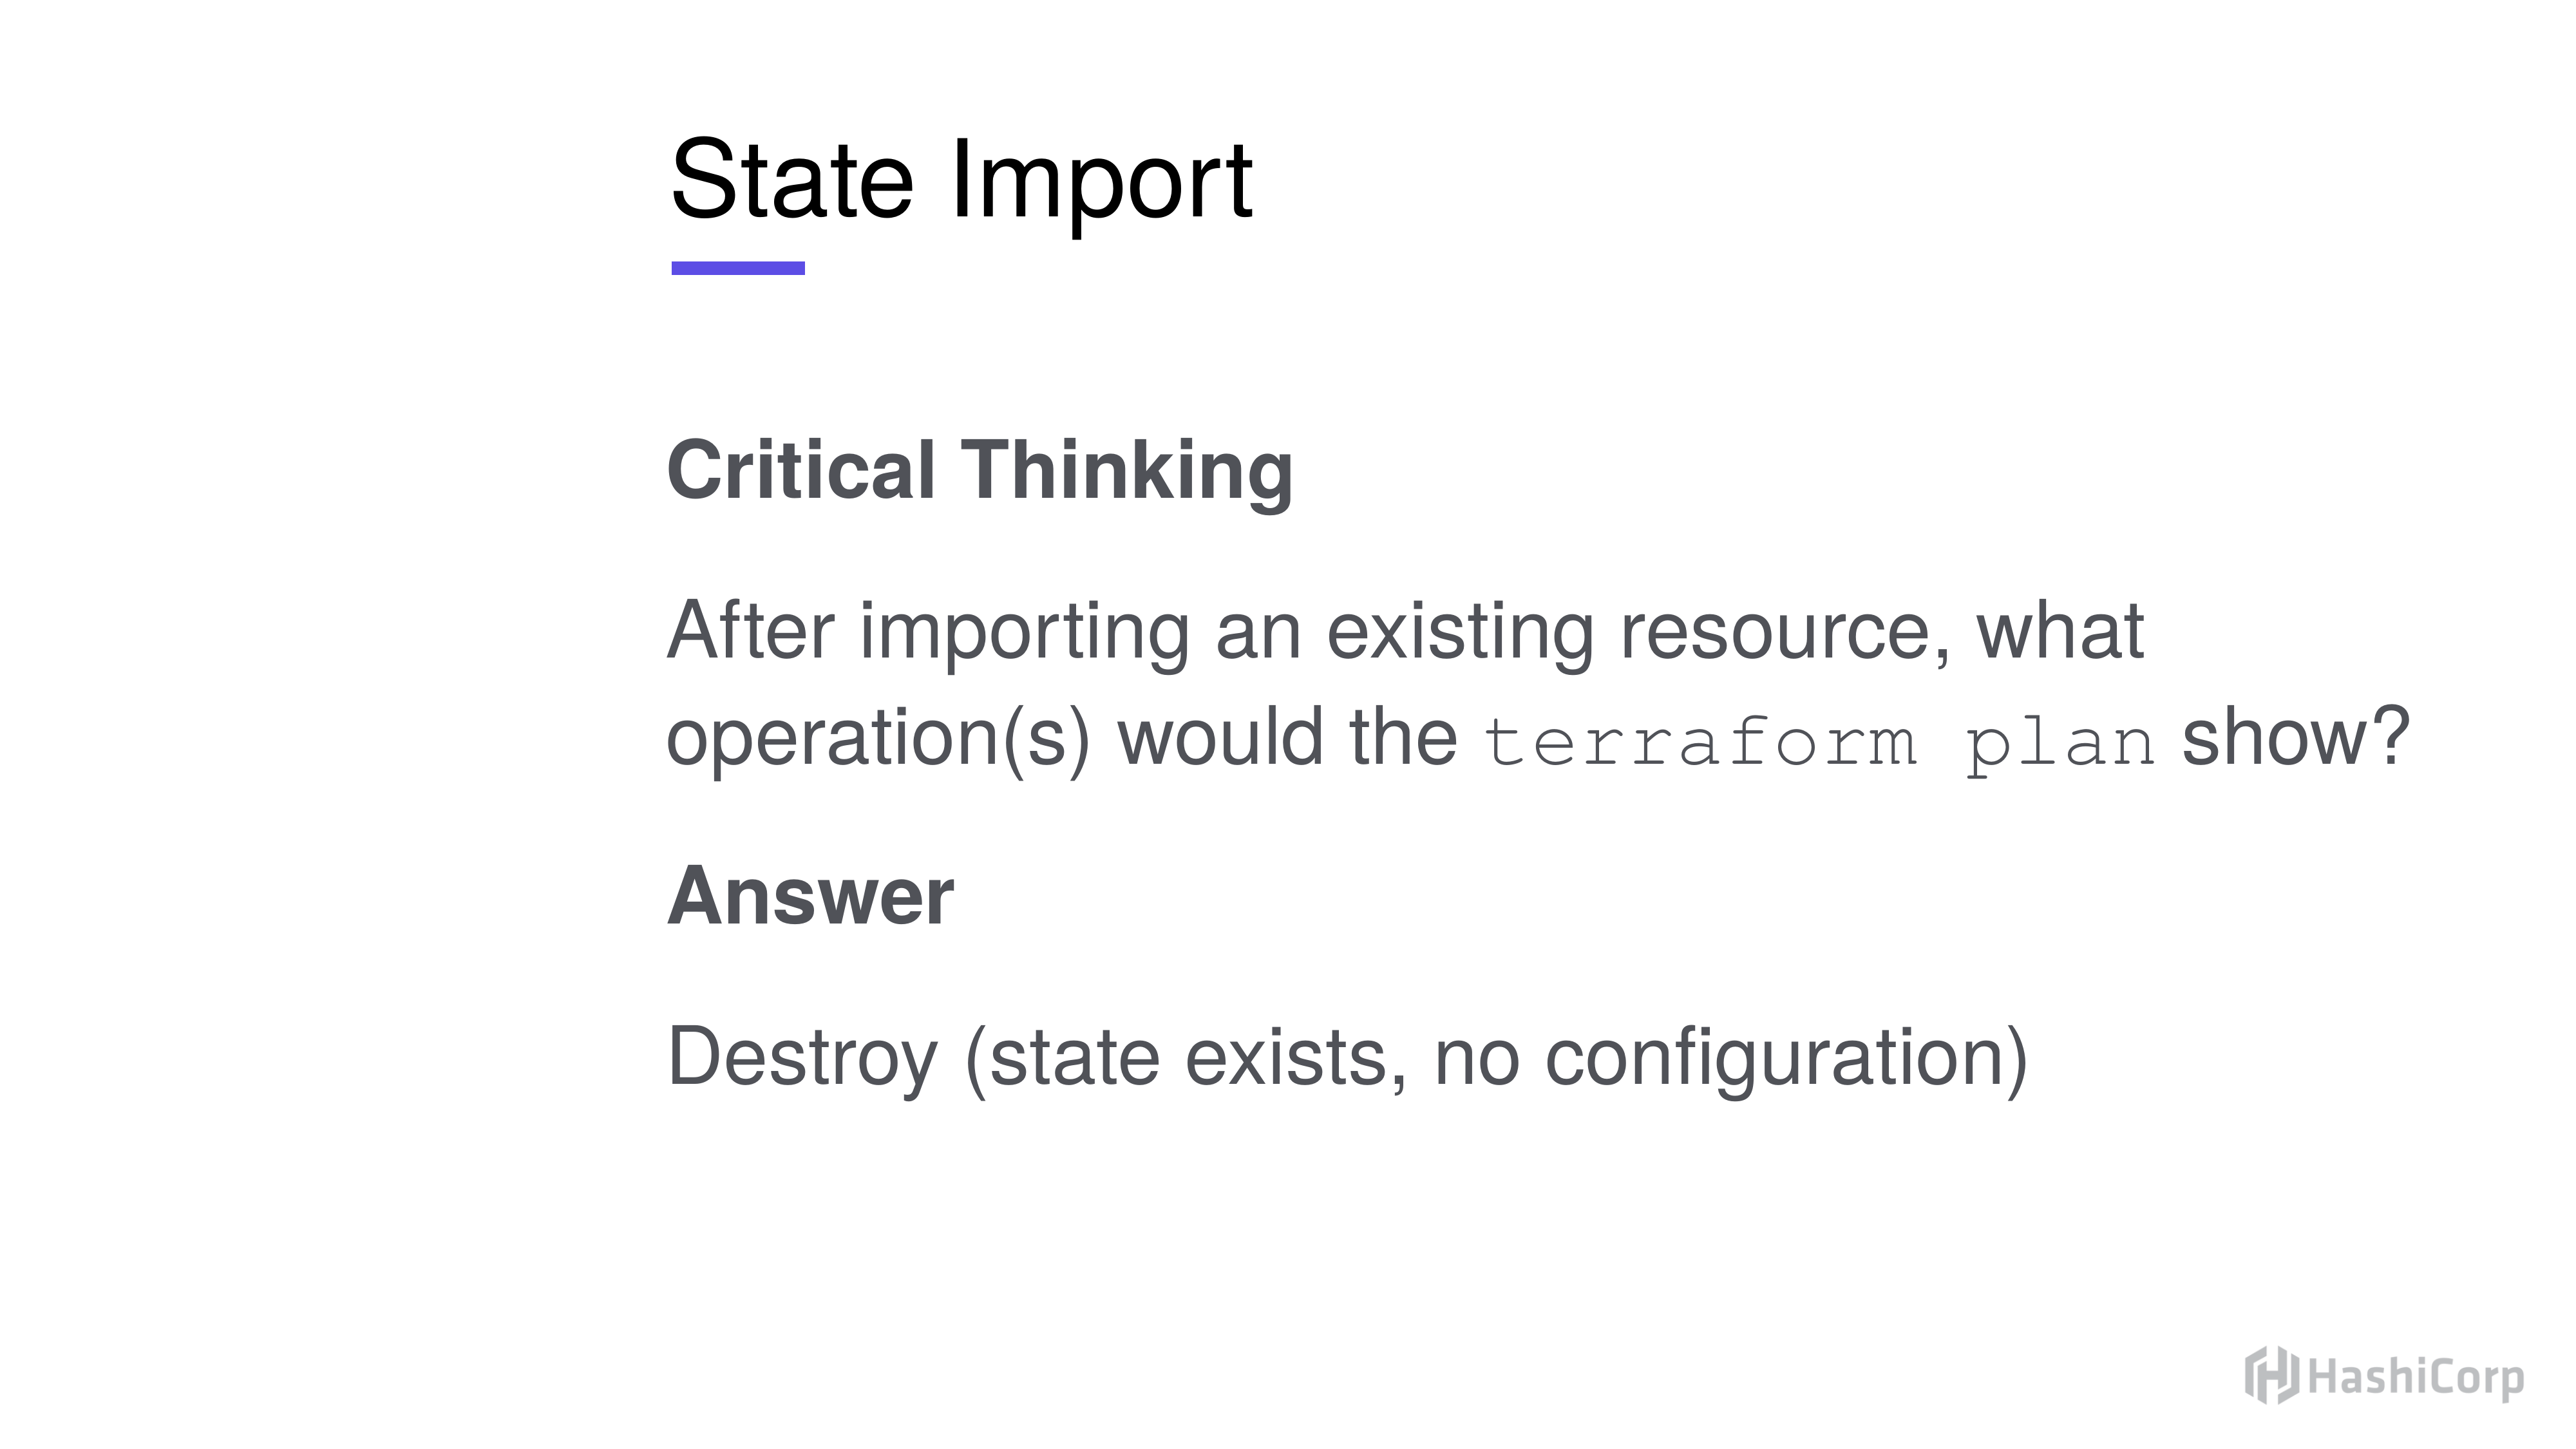

# State Import
Critical Thinking
After importing an existing resource, what operation(s) would the terraform plan show?
Answer
Destroy (state exists, no configuration)
251